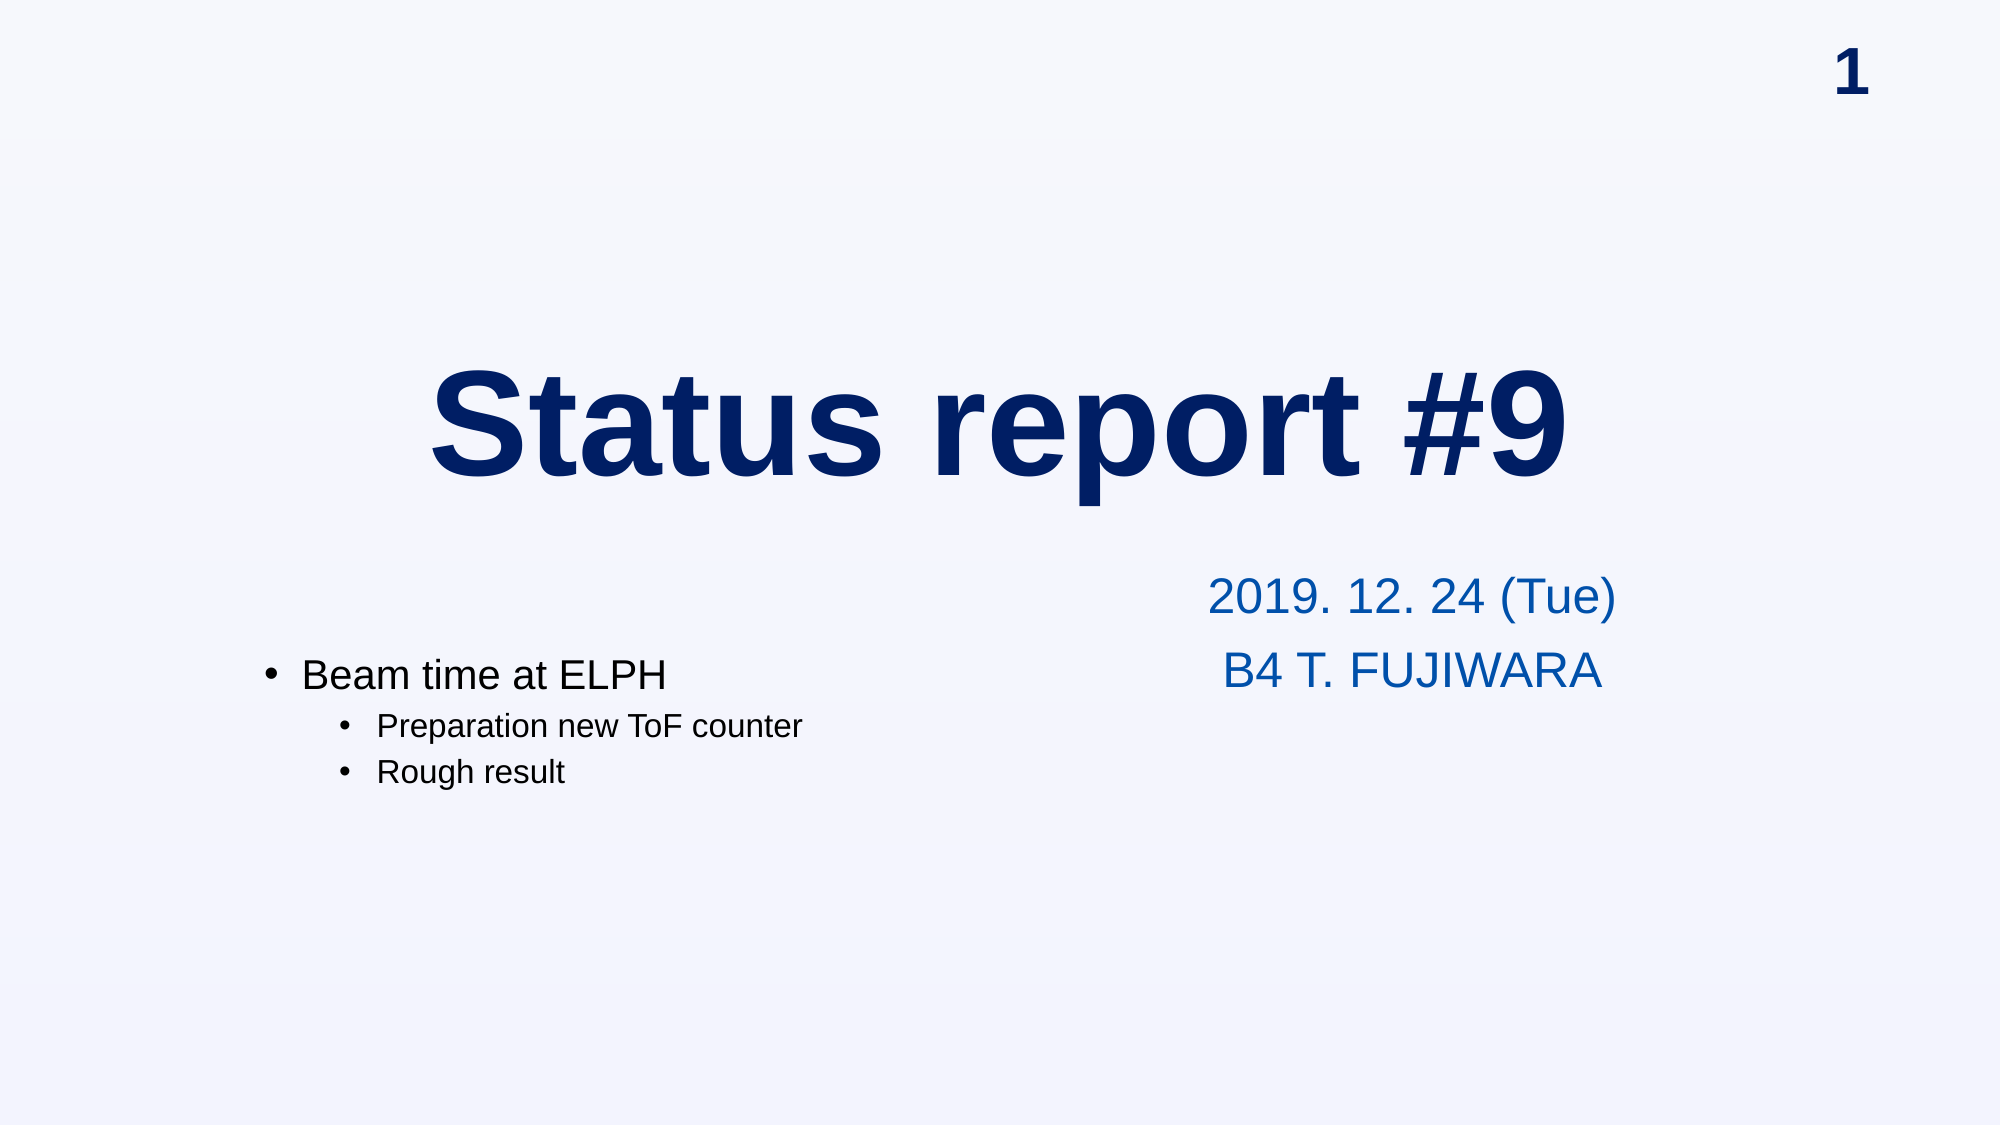

# Status report #9

2019. 12. 24 (Tue)
B4 T. FUJIWARA
Beam time at ELPH
Preparation new ToF counter
Rough result